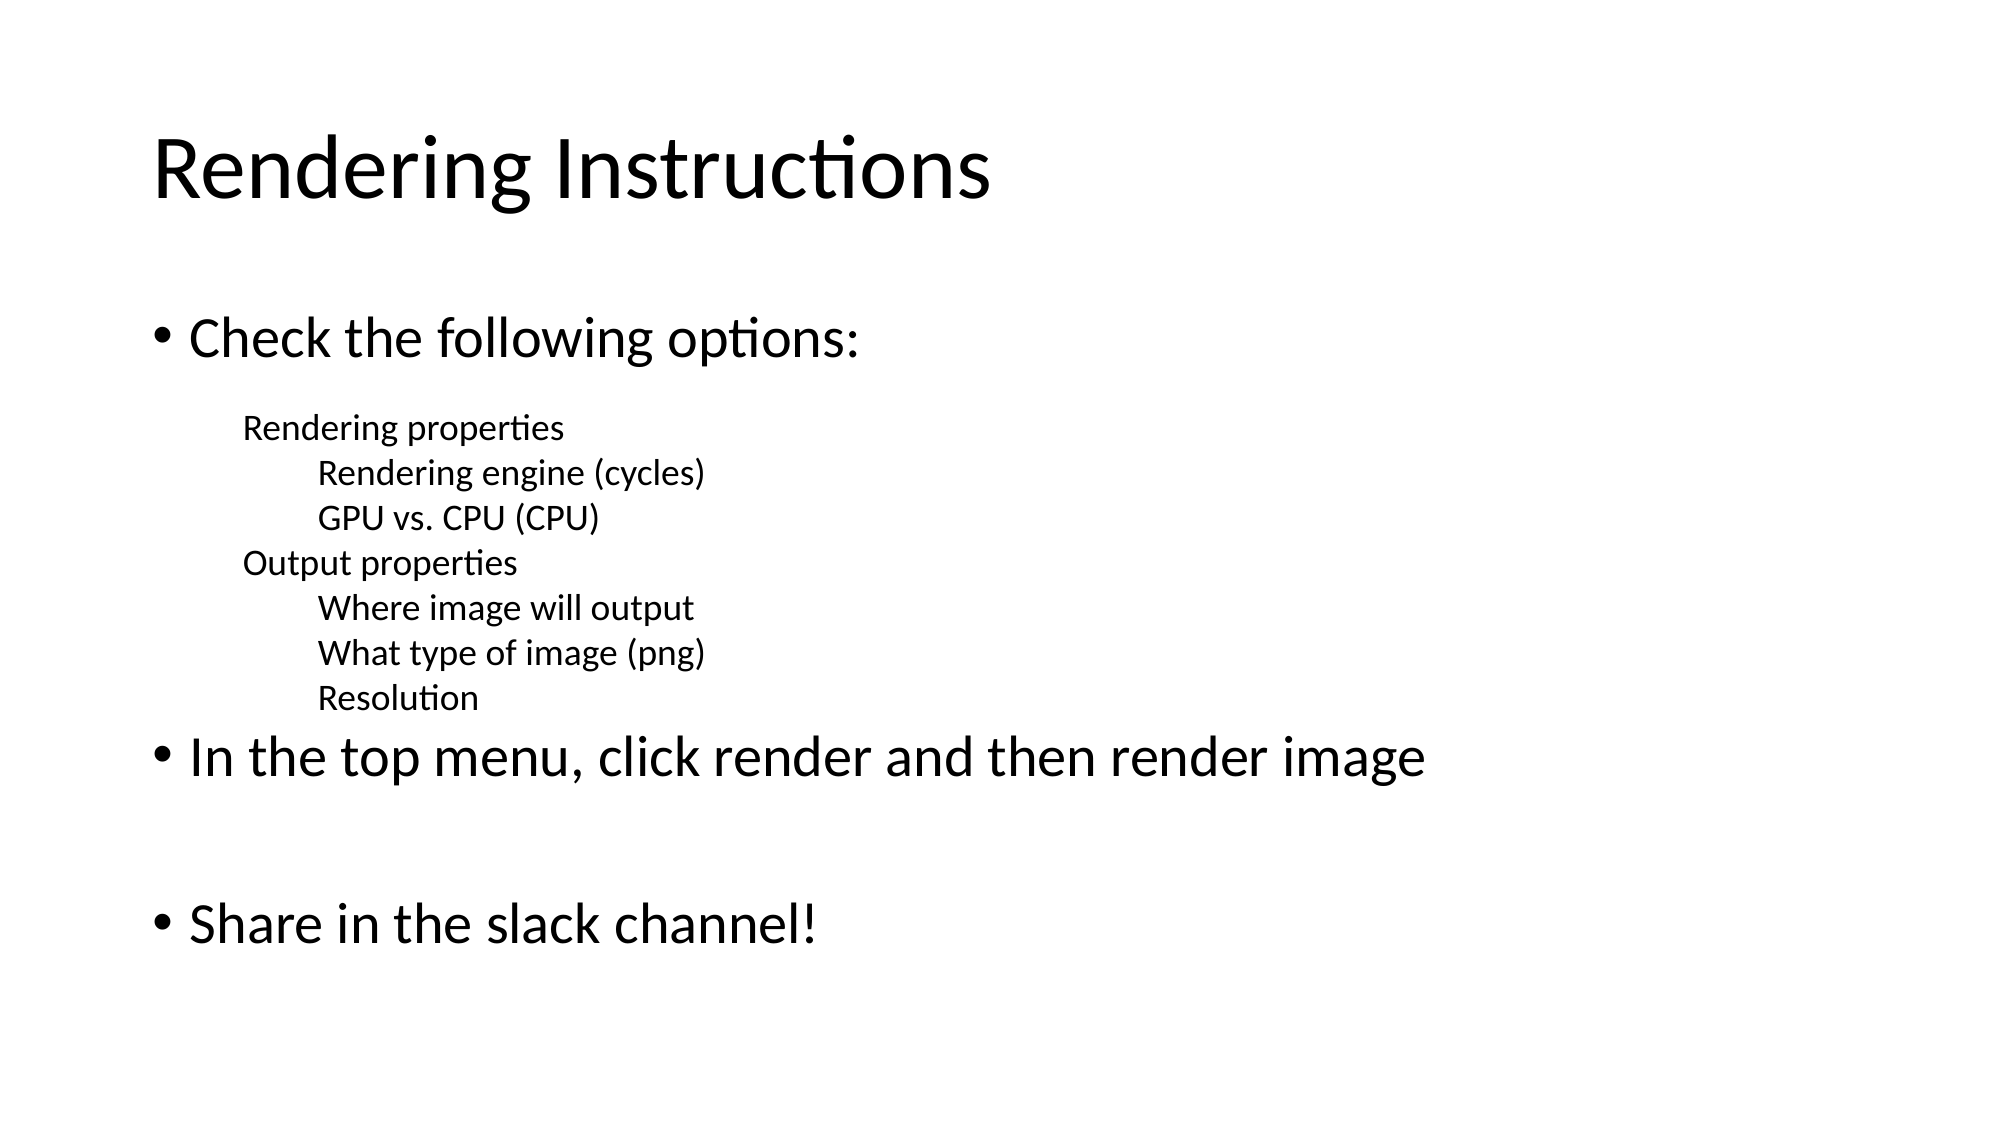

# Rendering Instructions
Check the following options:

In the top menu, click render and then render image

Share in the slack channel!

Rendering properties
Rendering engine (cycles)
GPU vs. CPU (CPU)
Output properties
Where image will output
What type of image (png)
Resolution